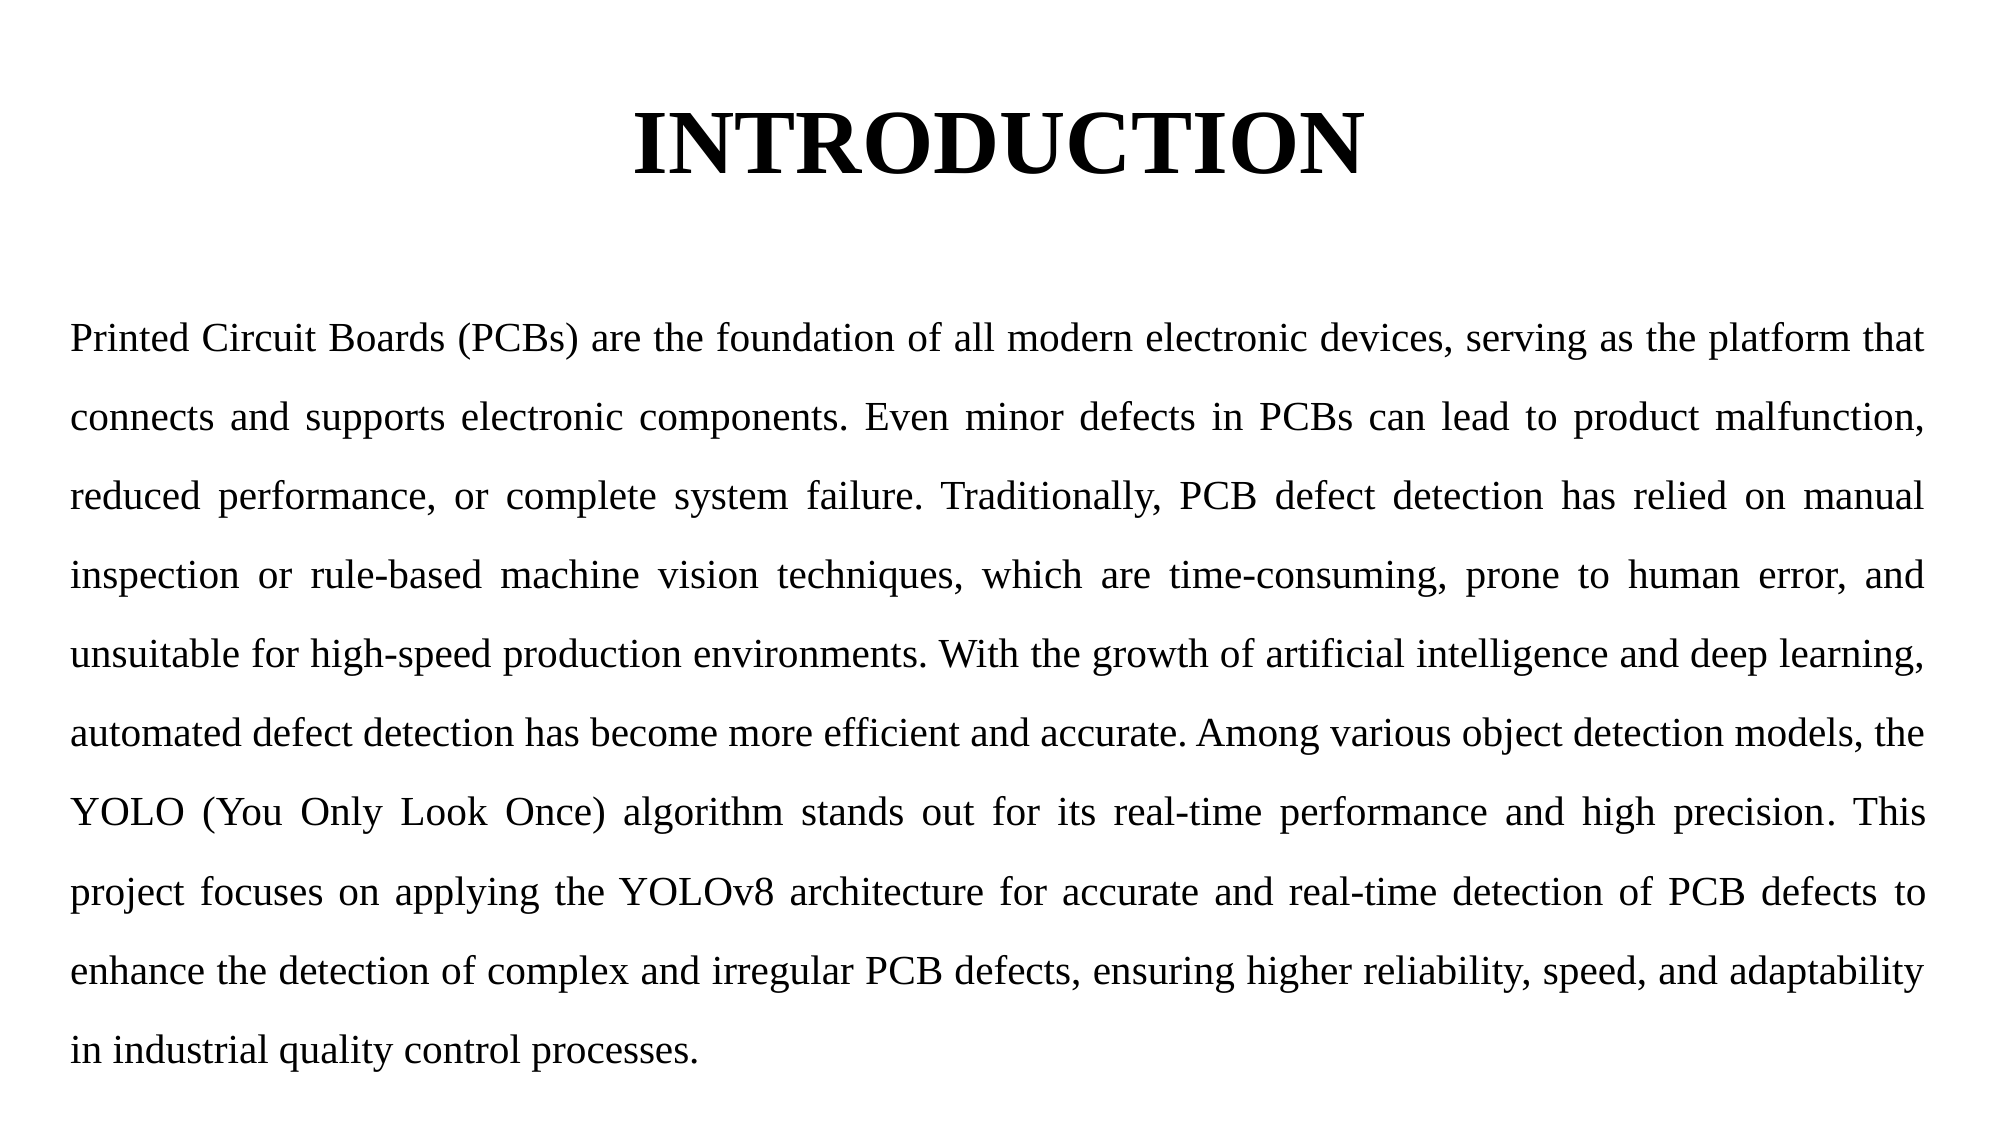

# INTRODUCTION
Printed Circuit Boards (PCBs) are the foundation of all modern electronic devices, serving as the platform that connects and supports electronic components. Even minor defects in PCBs can lead to product malfunction, reduced performance, or complete system failure. Traditionally, PCB defect detection has relied on manual inspection or rule-based machine vision techniques, which are time-consuming, prone to human error, and unsuitable for high-speed production environments. With the growth of artificial intelligence and deep learning, automated defect detection has become more efficient and accurate. Among various object detection models, the YOLO (You Only Look Once) algorithm stands out for its real-time performance and high precision. This project focuses on applying the YOLOv8 architecture for accurate and real-time detection of PCB defects to enhance the detection of complex and irregular PCB defects, ensuring higher reliability, speed, and adaptability in industrial quality control processes.